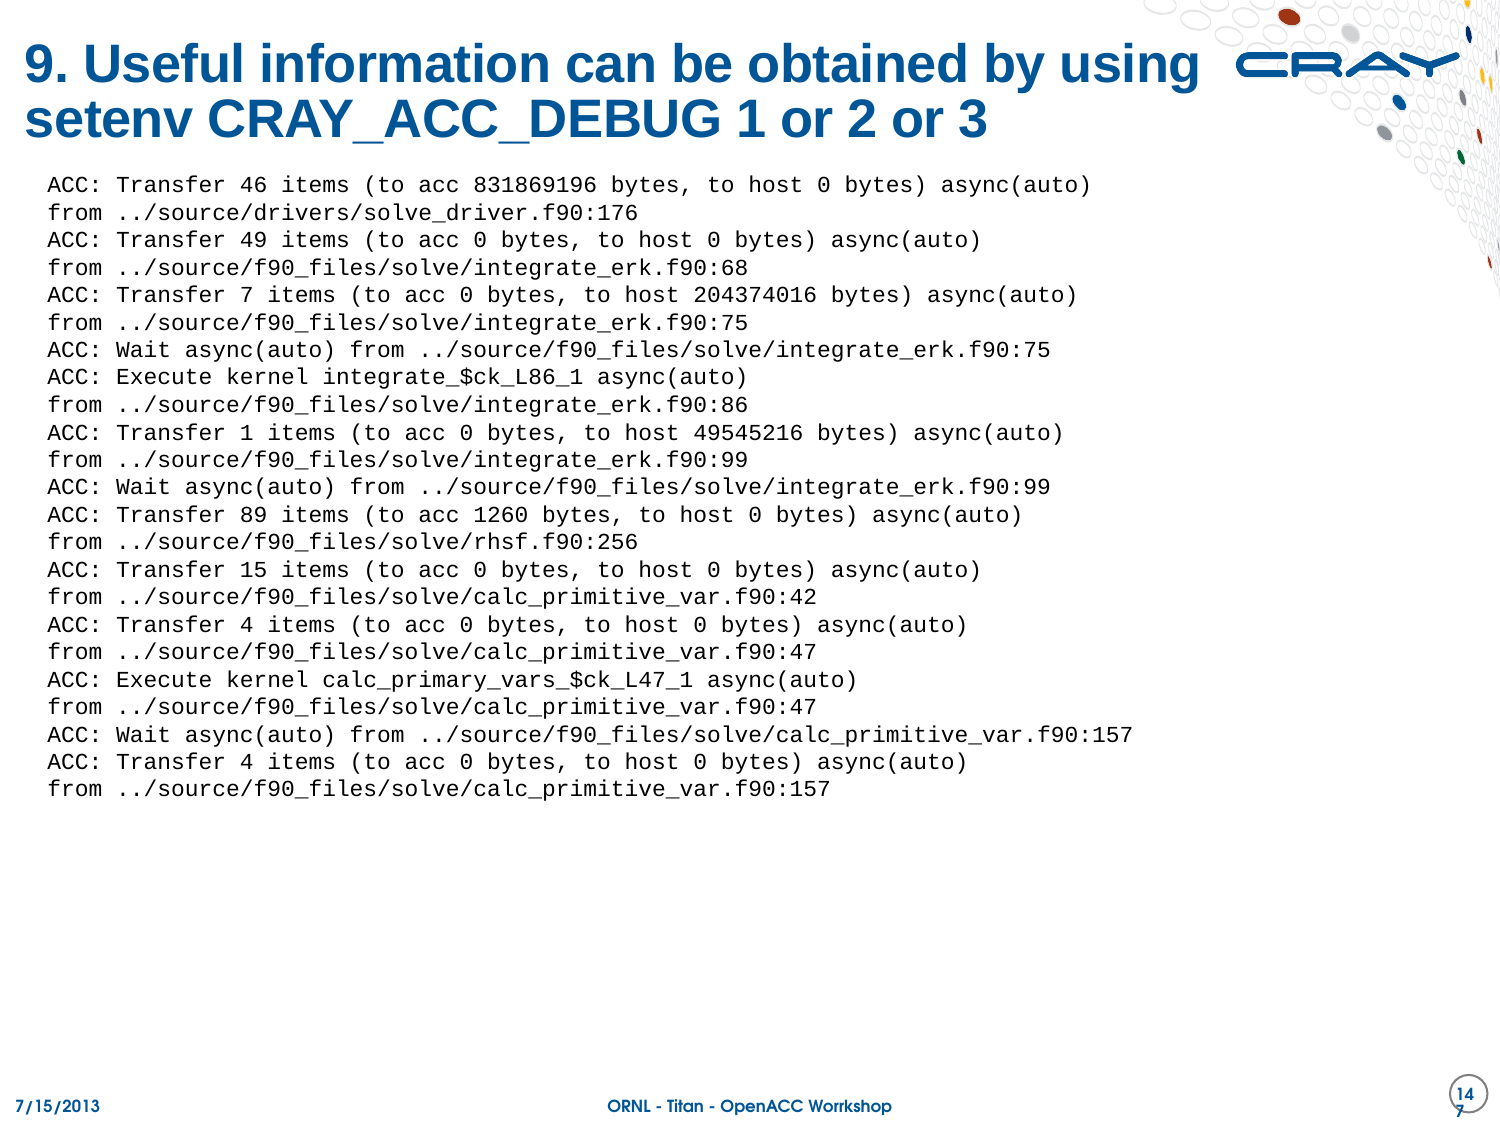

# 9. Useful information can be obtained by using setenv CRAY_ACC_DEBUG 1 or 2 or 3
ACC: Transfer 46 items (to acc 831869196 bytes, to host 0 bytes) async(auto)
from ../source/drivers/solve_driver.f90:176
ACC: Transfer 49 items (to acc 0 bytes, to host 0 bytes) async(auto)
from ../source/f90_files/solve/integrate_erk.f90:68
ACC: Transfer 7 items (to acc 0 bytes, to host 204374016 bytes) async(auto)
from ../source/f90_files/solve/integrate_erk.f90:75
ACC: Wait async(auto) from ../source/f90_files/solve/integrate_erk.f90:75
ACC: Execute kernel integrate_$ck_L86_1 async(auto)
from ../source/f90_files/solve/integrate_erk.f90:86
ACC: Transfer 1 items (to acc 0 bytes, to host 49545216 bytes) async(auto)
from ../source/f90_files/solve/integrate_erk.f90:99
ACC: Wait async(auto) from ../source/f90_files/solve/integrate_erk.f90:99
ACC: Transfer 89 items (to acc 1260 bytes, to host 0 bytes) async(auto)
from ../source/f90_files/solve/rhsf.f90:256
ACC: Transfer 15 items (to acc 0 bytes, to host 0 bytes) async(auto)
from ../source/f90_files/solve/calc_primitive_var.f90:42
ACC: Transfer 4 items (to acc 0 bytes, to host 0 bytes) async(auto)
from ../source/f90_files/solve/calc_primitive_var.f90:47
ACC: Execute kernel calc_primary_vars_$ck_L47_1 async(auto)
from ../source/f90_files/solve/calc_primitive_var.f90:47
ACC: Wait async(auto) from ../source/f90_files/solve/calc_primitive_var.f90:157
ACC: Transfer 4 items (to acc 0 bytes, to host 0 bytes) async(auto)
from ../source/f90_files/solve/calc_primitive_var.f90:157

147
7/15/2013
ORNL - Titan - OpenACC Worrkshop